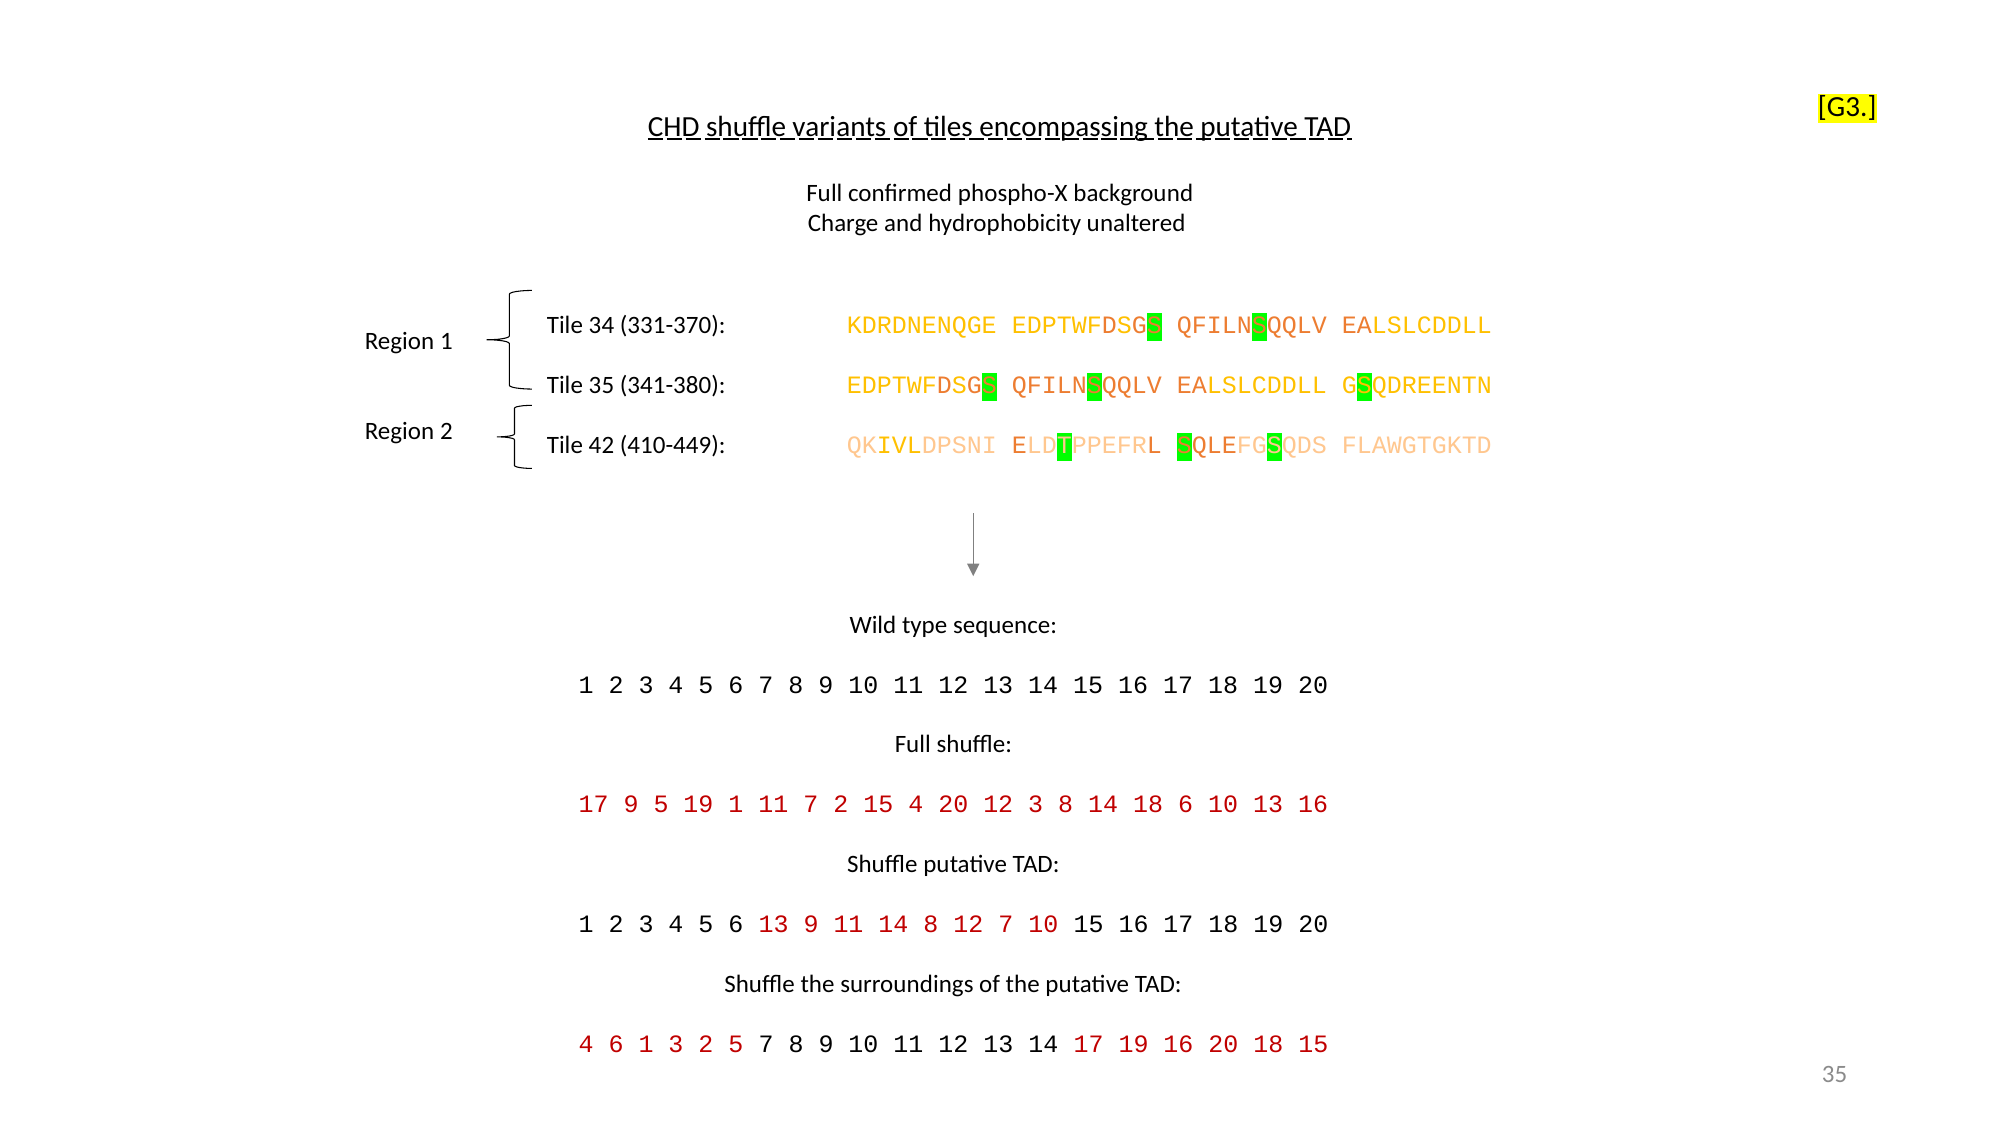

[G3.]
CHD shuffle variants of tiles encompassing the putative TAD

Full confirmed phospho-X background
Charge and hydrophobicity unaltered

Tile 34 (331-370): 	KDRDNENQGE EDPTWFDSGS QFILNSQQLV EALSLCDDLL

Tile 35 (341-380): 	EDPTWFDSGS QFILNSQQLV EALSLCDDLL GSQDREENTN

Tile 42 (410-449):	QKIVLDPSNI ELDTPPEFRL SQLEFGSQDS FLAWGTGKTD

Region 1

Region 2
Wild type sequence:

1 2 3 4 5 6 7 8 9 10 11 12 13 14 15 16 17 18 19 20

Full shuffle:

17 9 5 19 1 11 7 2 15 4 20 12 3 8 14 18 6 10 13 16

Shuffle putative TAD:

1 2 3 4 5 6 13 9 11 14 8 12 7 10 15 16 17 18 19 20

Shuffle the surroundings of the putative TAD:

4 6 1 3 2 5 7 8 9 10 11 12 13 14 17 19 16 20 18 15
35